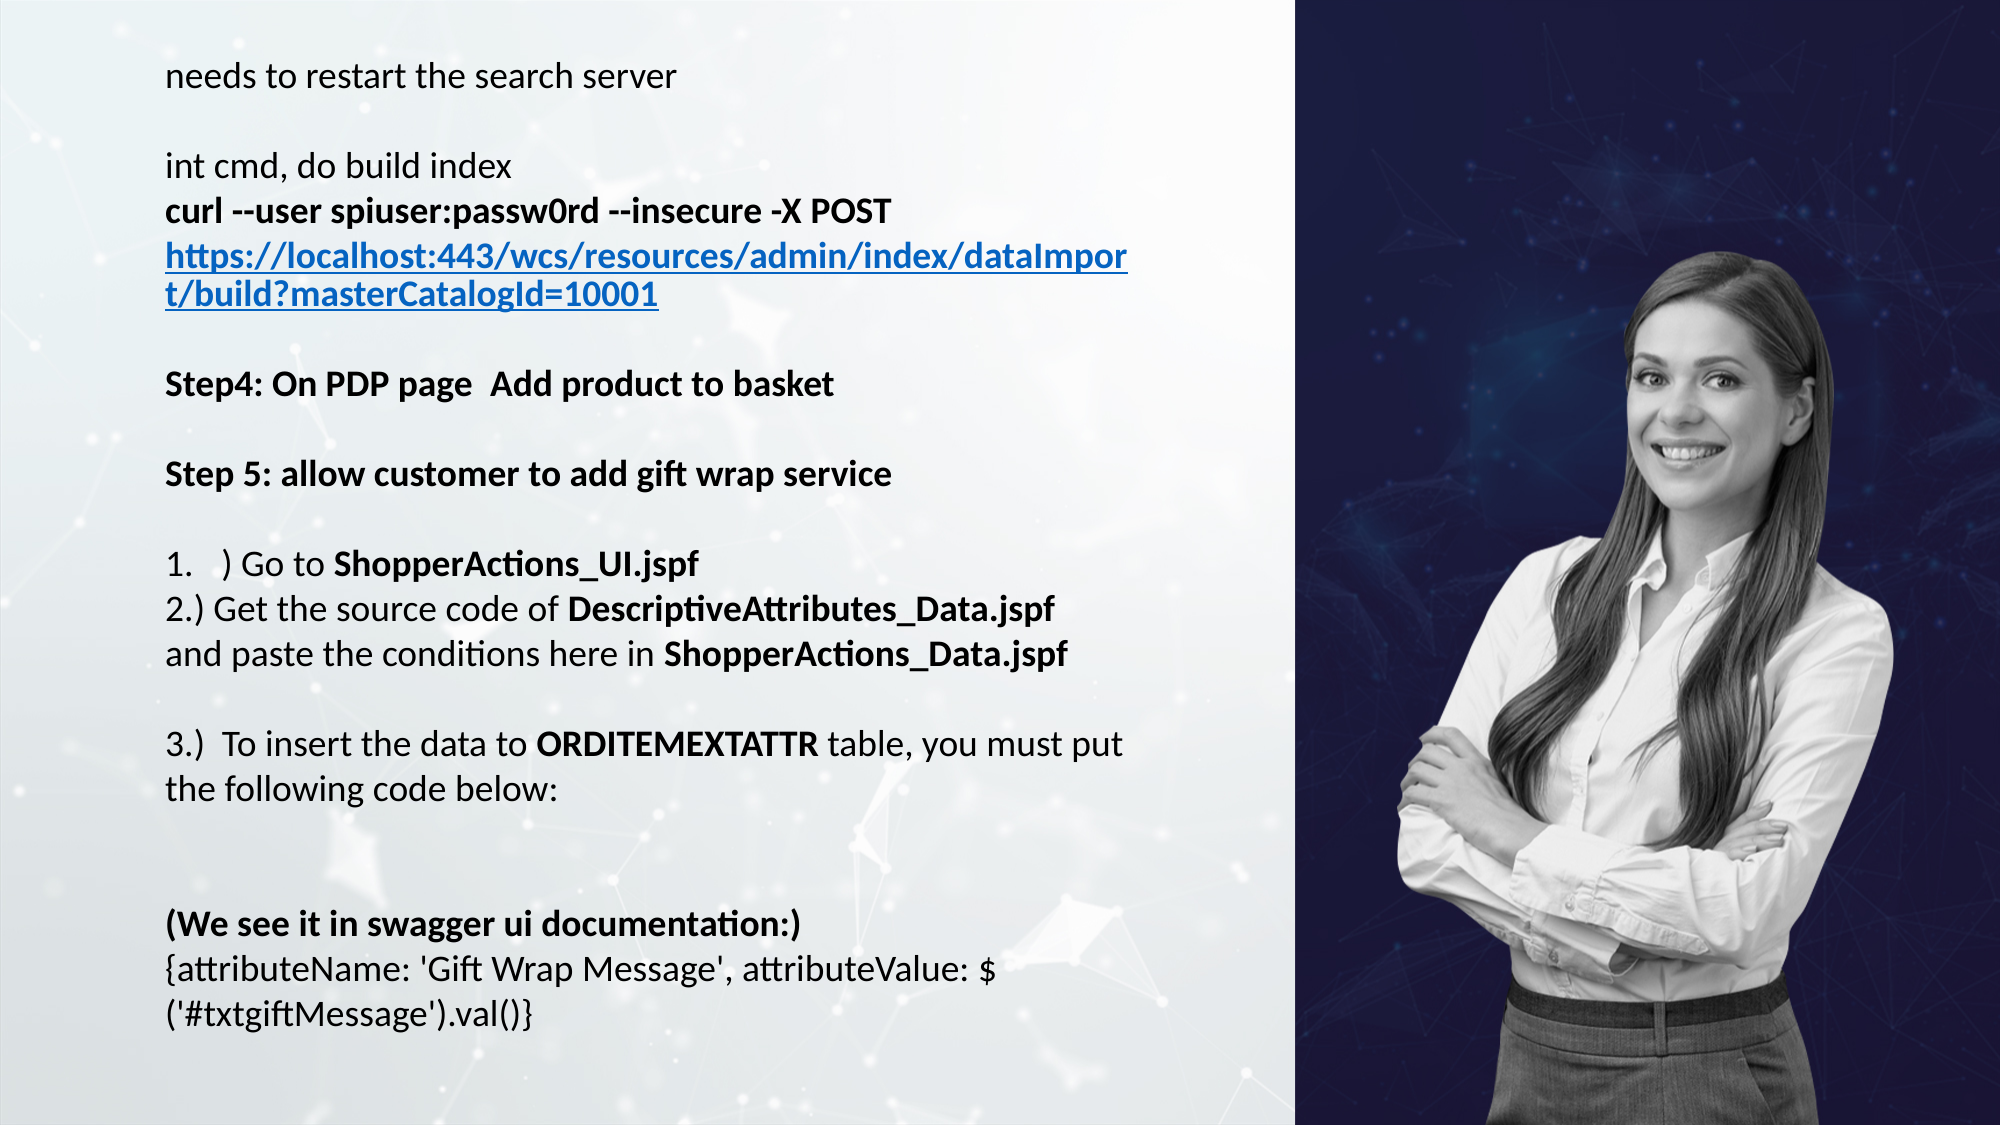

needs to restart the search server

int cmd, do build index
curl --user spiuser:passw0rd --insecure -X POST  https://localhost:443/wcs/resources/admin/index/dataImport/build?masterCatalogId=10001

Step4: On PDP page  Add product to basket

Step 5: allow customer to add gift wrap service

) Go to ShopperActions_UI.jspf
2.) Get the source code of DescriptiveAttributes_Data.jspf
and paste the conditions here in ShopperActions_Data.jspf

3.)  To insert the data to ORDITEMEXTATTR table, you must put the following code below:

(We see it in swagger ui documentation:)
{attributeName: 'Gift Wrap Message', attributeValue: $('#txtgiftMessage').val()}